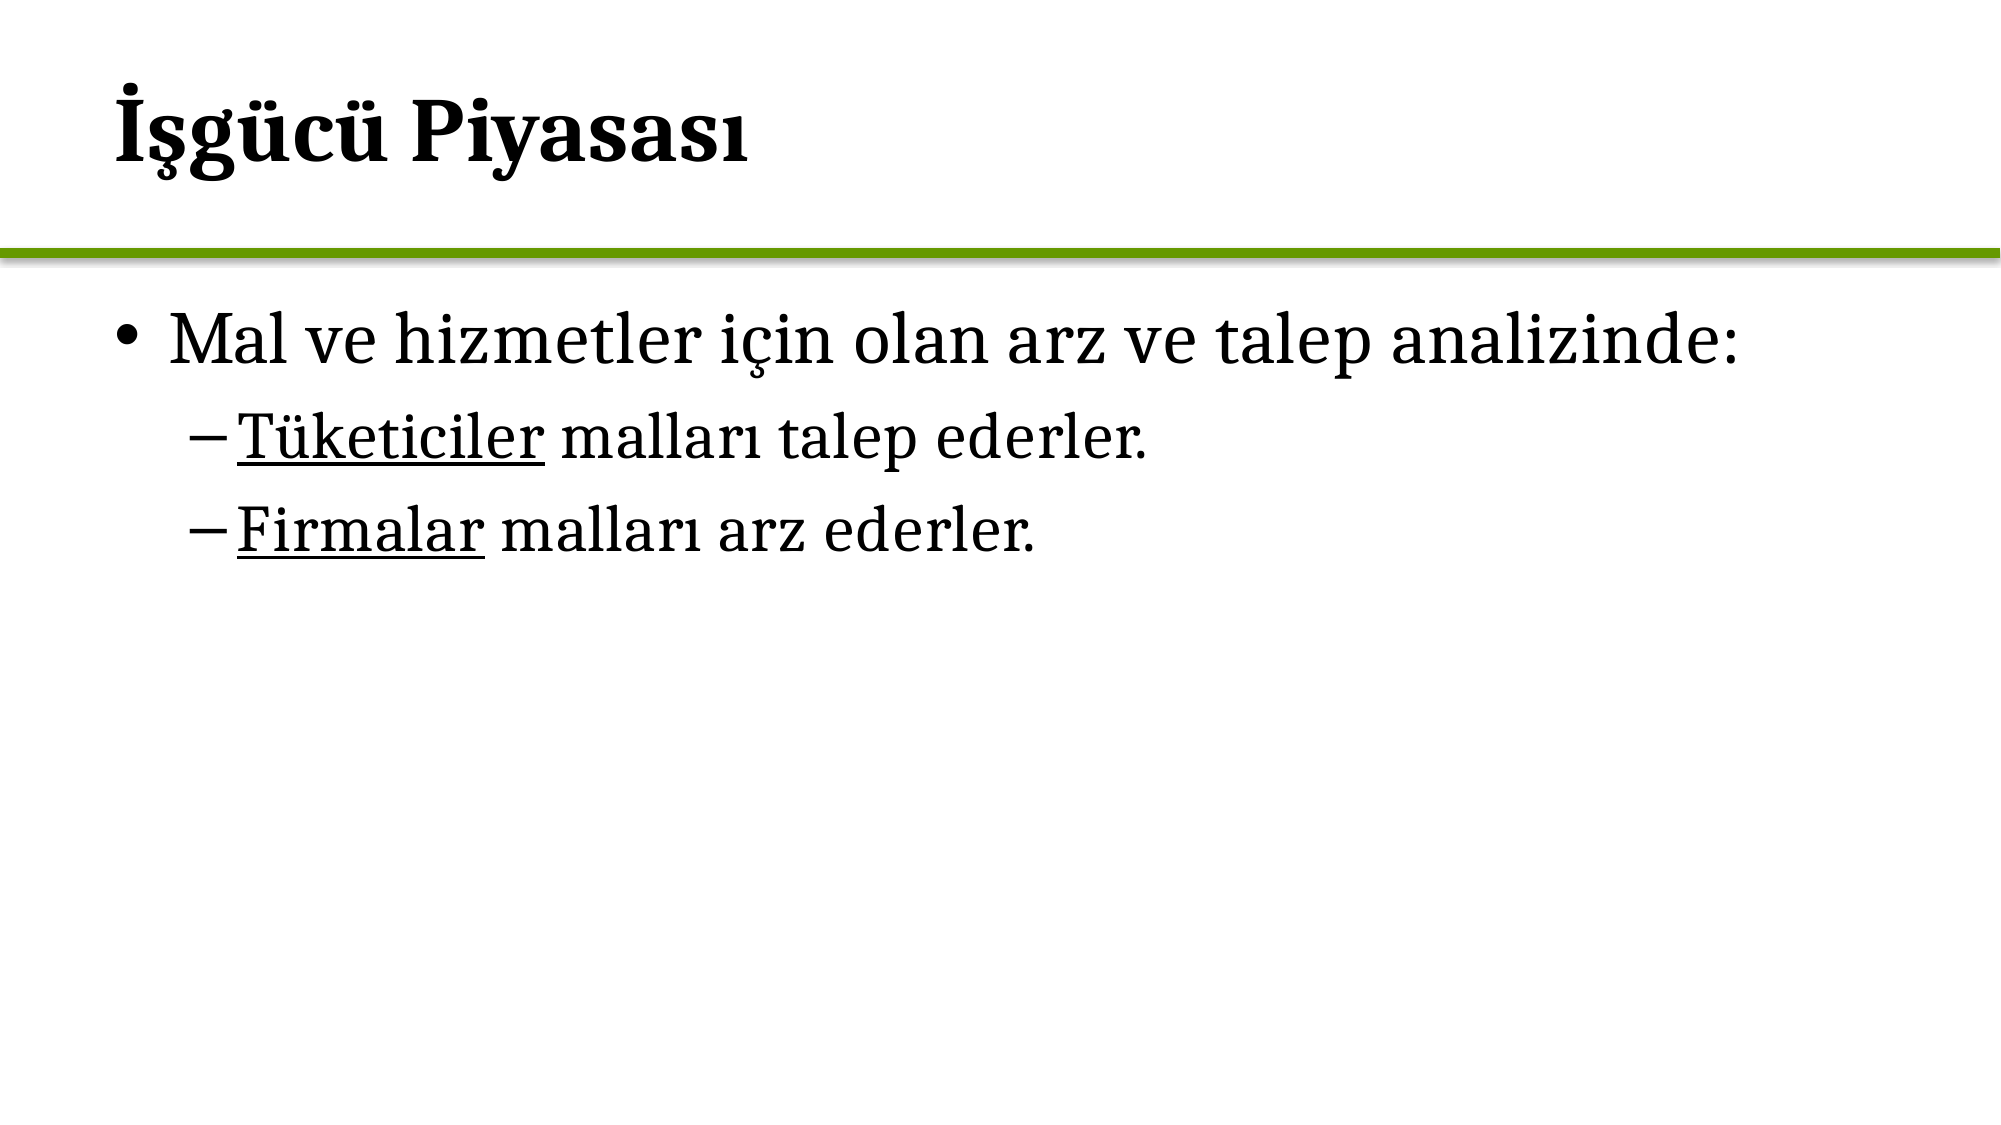

# İşgücü Piyasası
Mal ve hizmetler için olan arz ve talep analizinde:
Tüketiciler malları talep ederler.
Firmalar malları arz ederler.